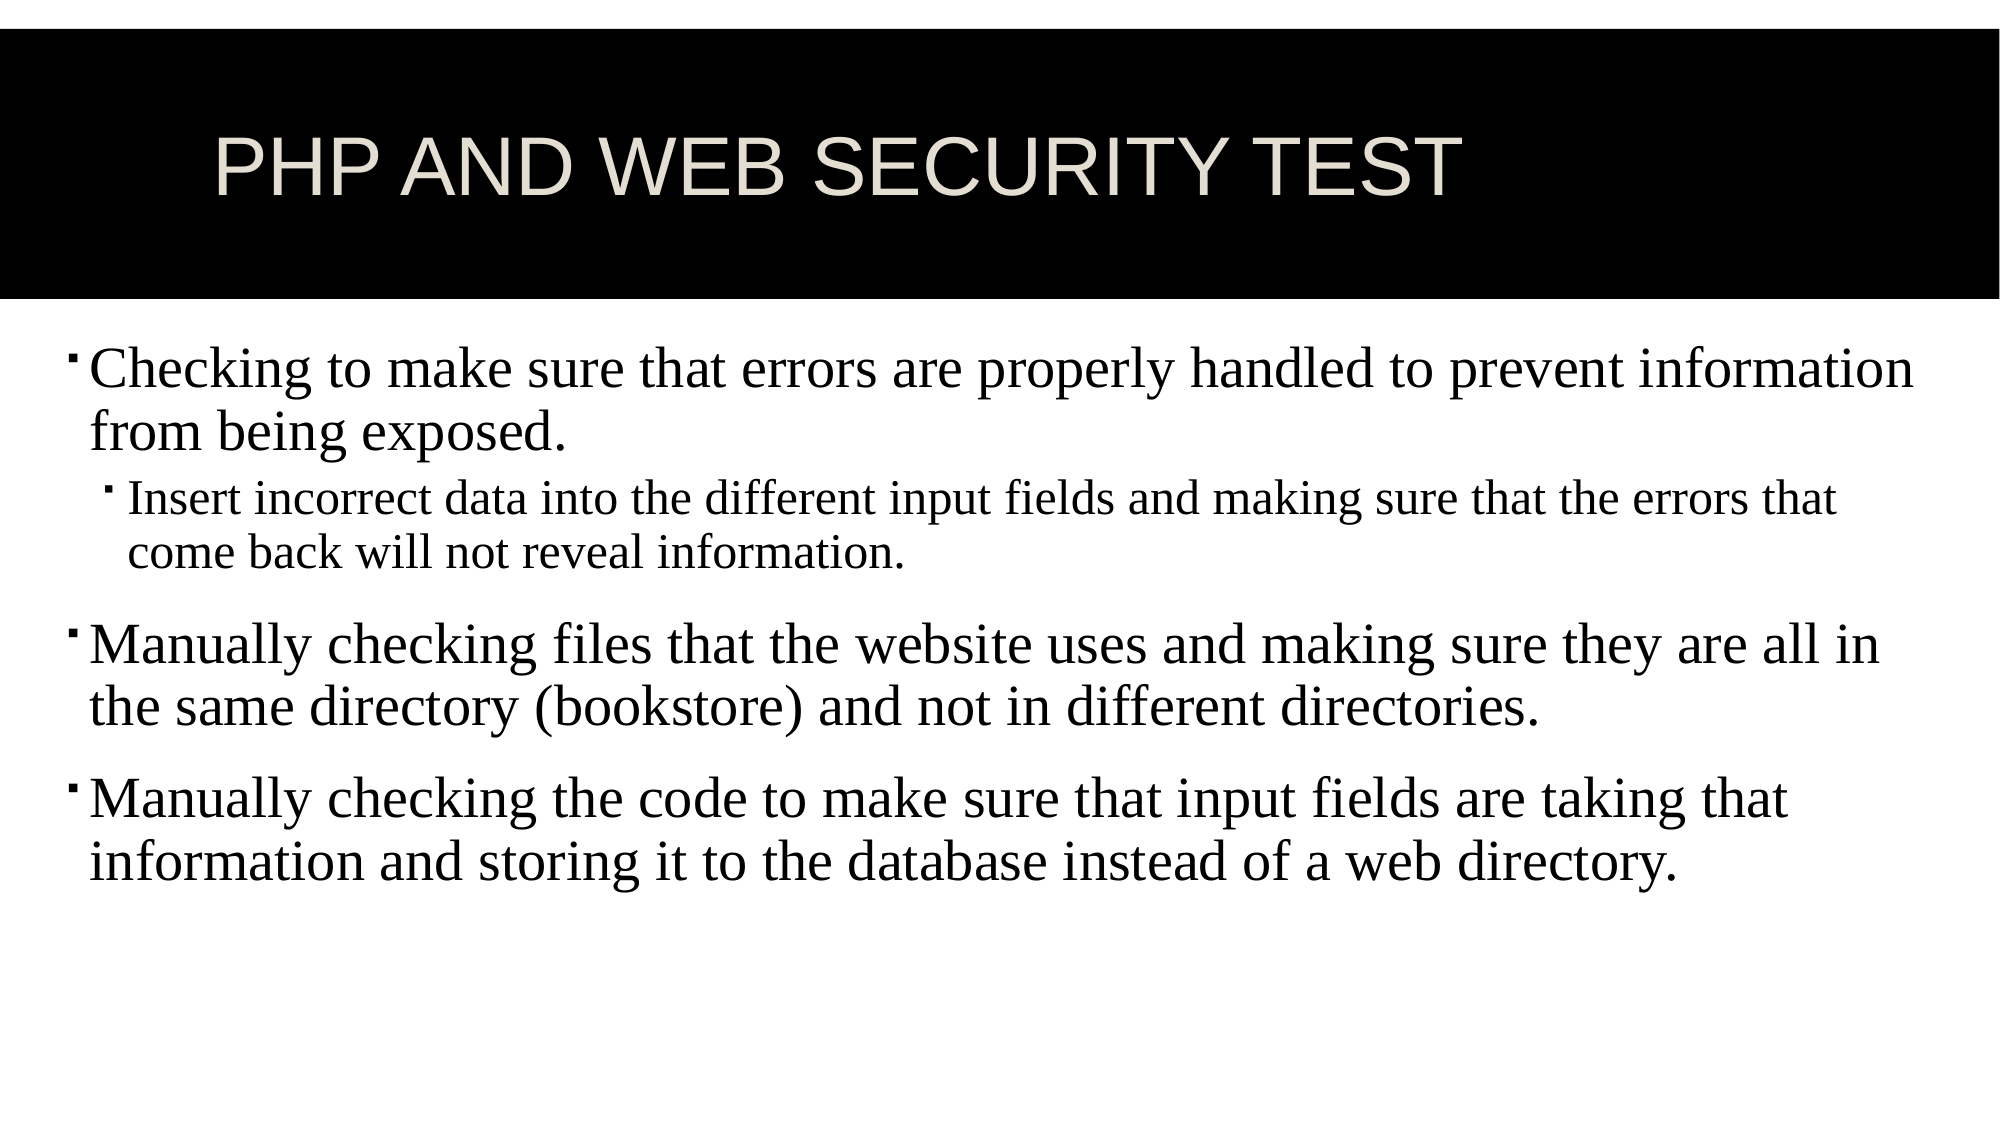

# PHp and web security test
Checking to make sure that errors are properly handled to prevent information from being exposed.
Insert incorrect data into the different input fields and making sure that the errors that come back will not reveal information.
Manually checking files that the website uses and making sure they are all in the same directory (bookstore) and not in different directories.
Manually checking the code to make sure that input fields are taking that information and storing it to the database instead of a web directory.